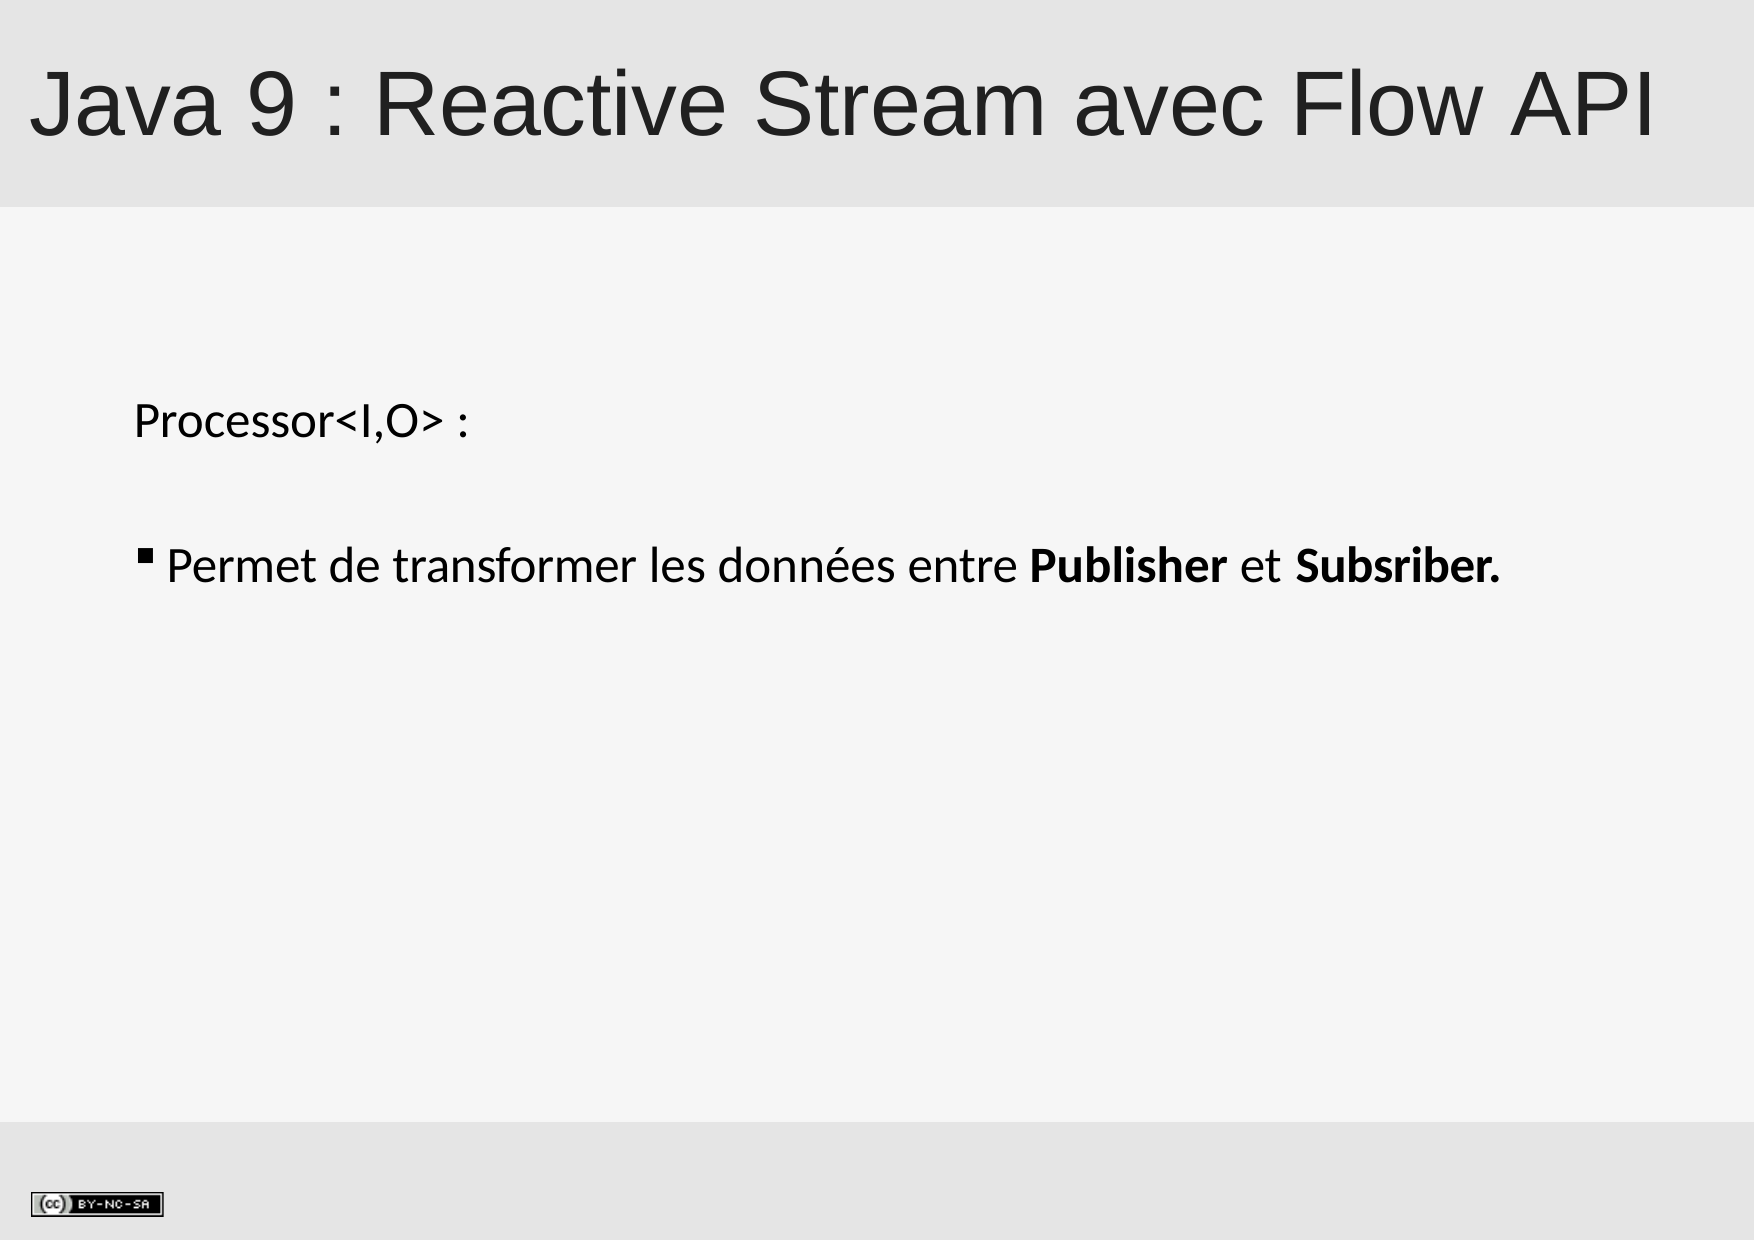

# Java 9 : Reactive Stream avec Flow API
Processor<I,O> :

Permet de transformer les données entre Publisher et Subsriber.